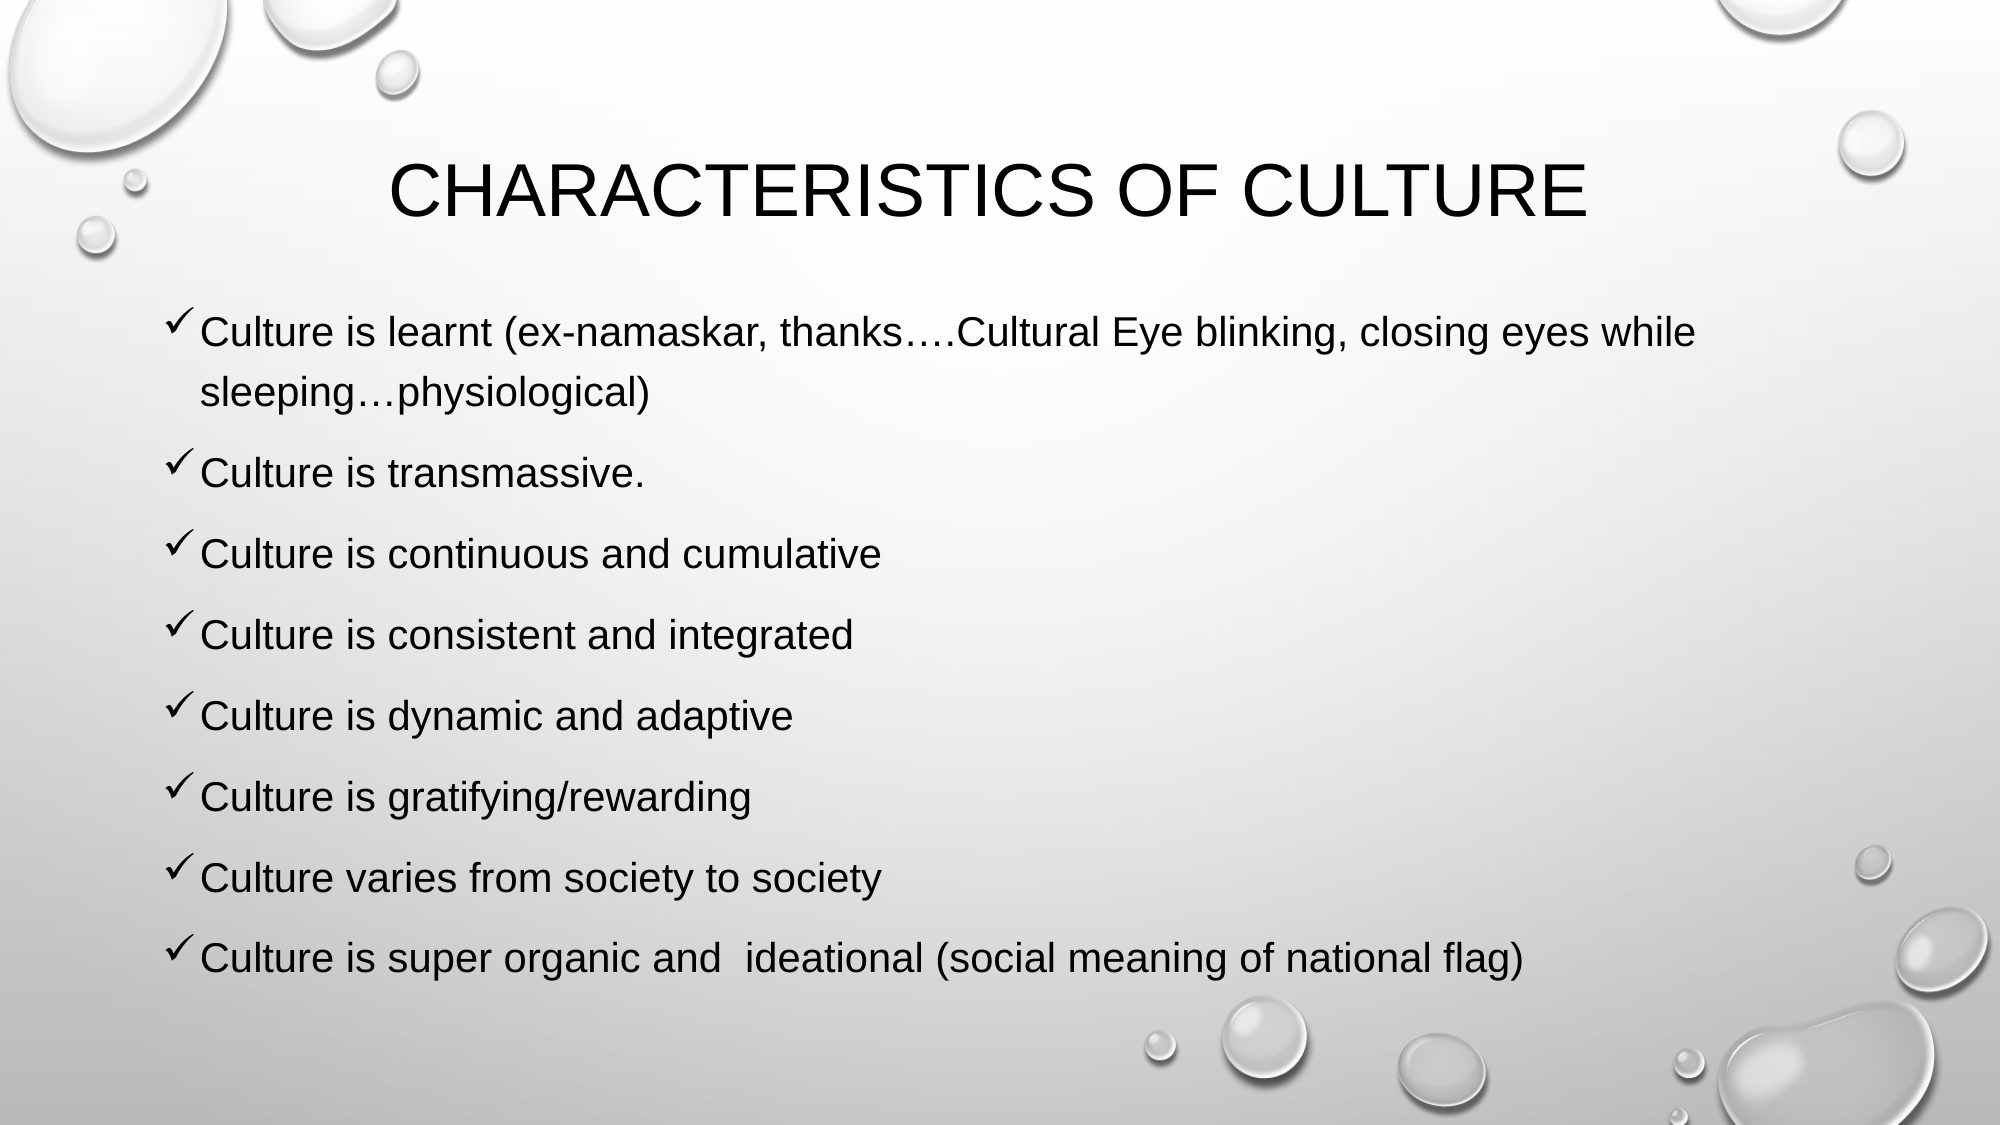

# Characteristics of culture
Culture is learnt (ex-namaskar, thanks….Cultural Eye blinking, closing eyes while sleeping…physiological)
Culture is transmassive.
Culture is continuous and cumulative
Culture is consistent and integrated
Culture is dynamic and adaptive
Culture is gratifying/rewarding
Culture varies from society to society
Culture is super organic and  ideational (social meaning of national flag)